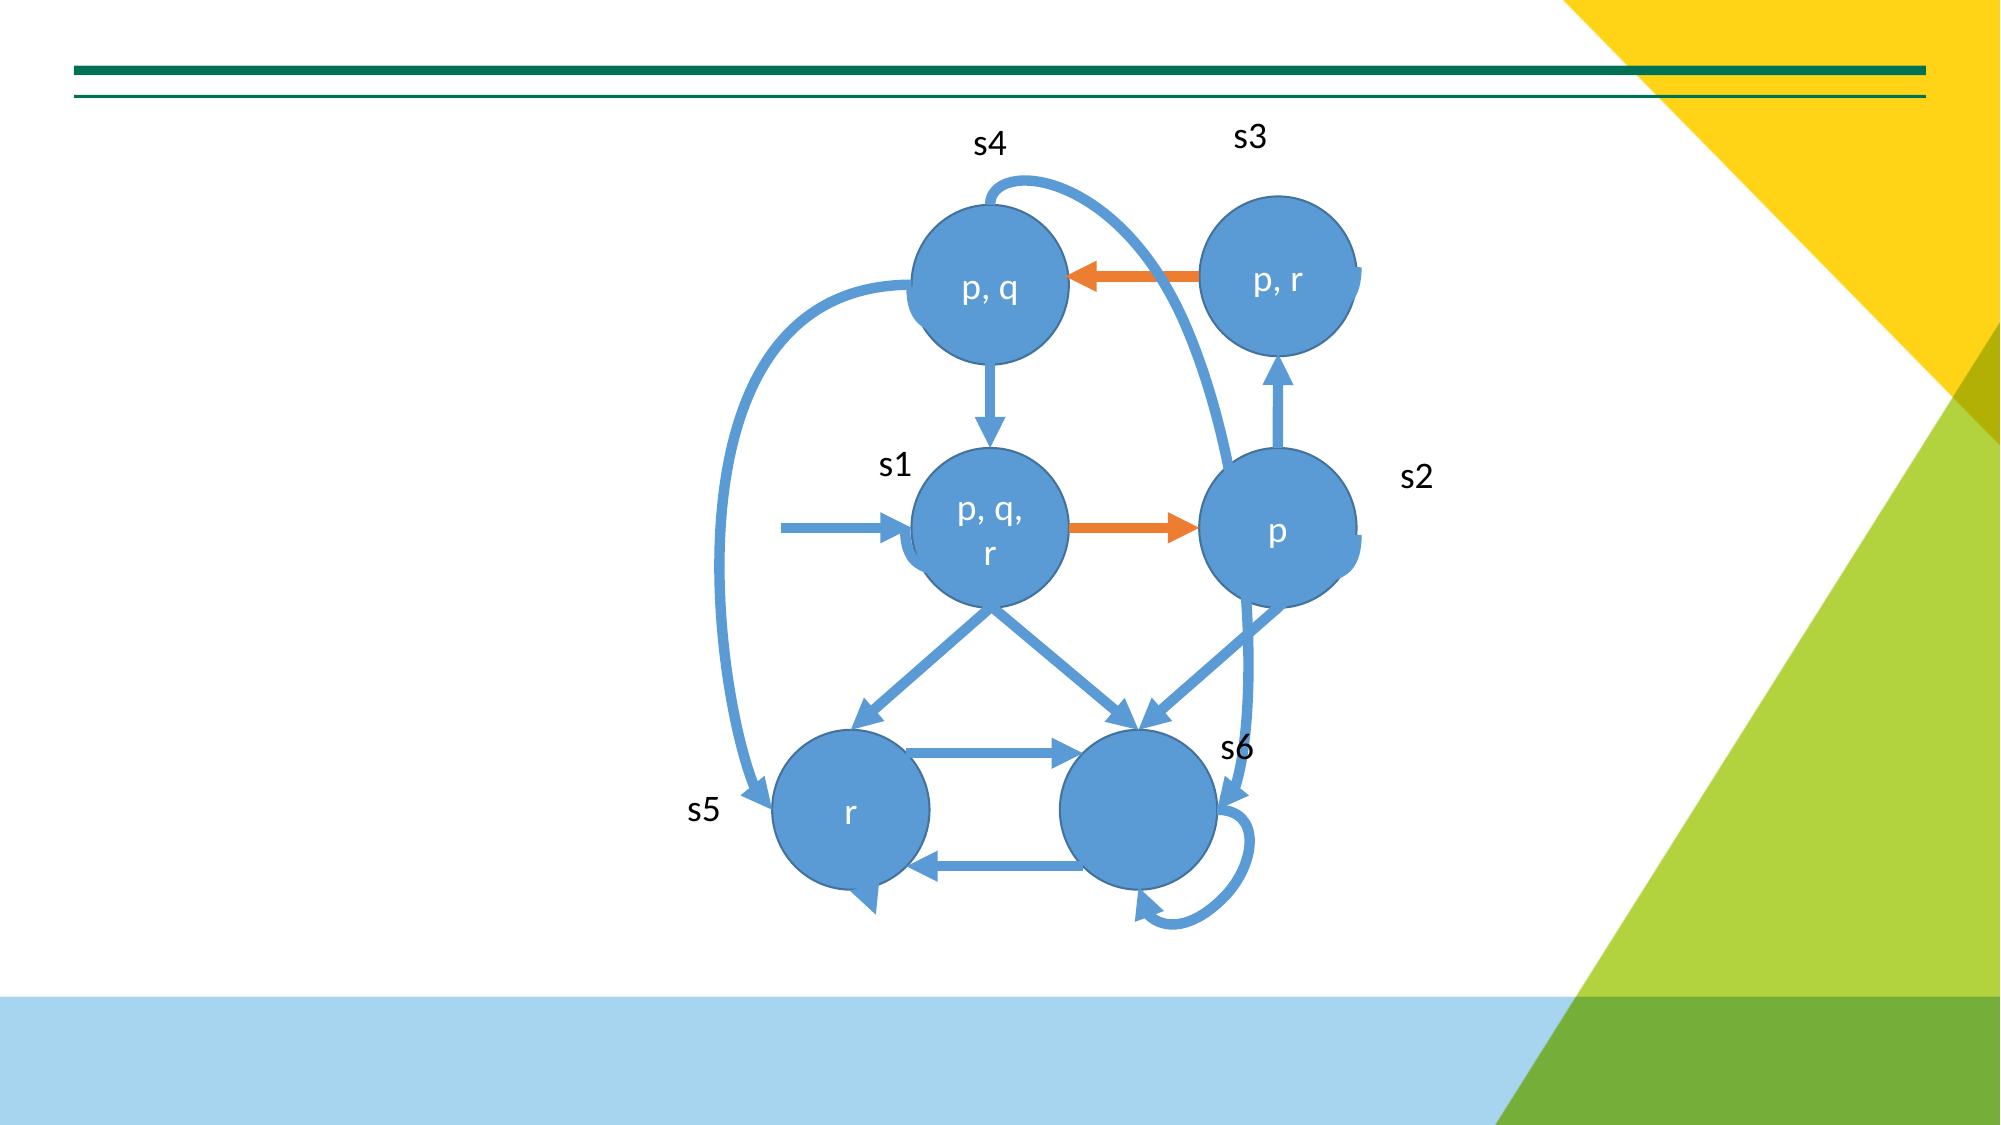

s3
s4
p, r
p, q
s1
s2
p, q, r
p
s6
r

s5